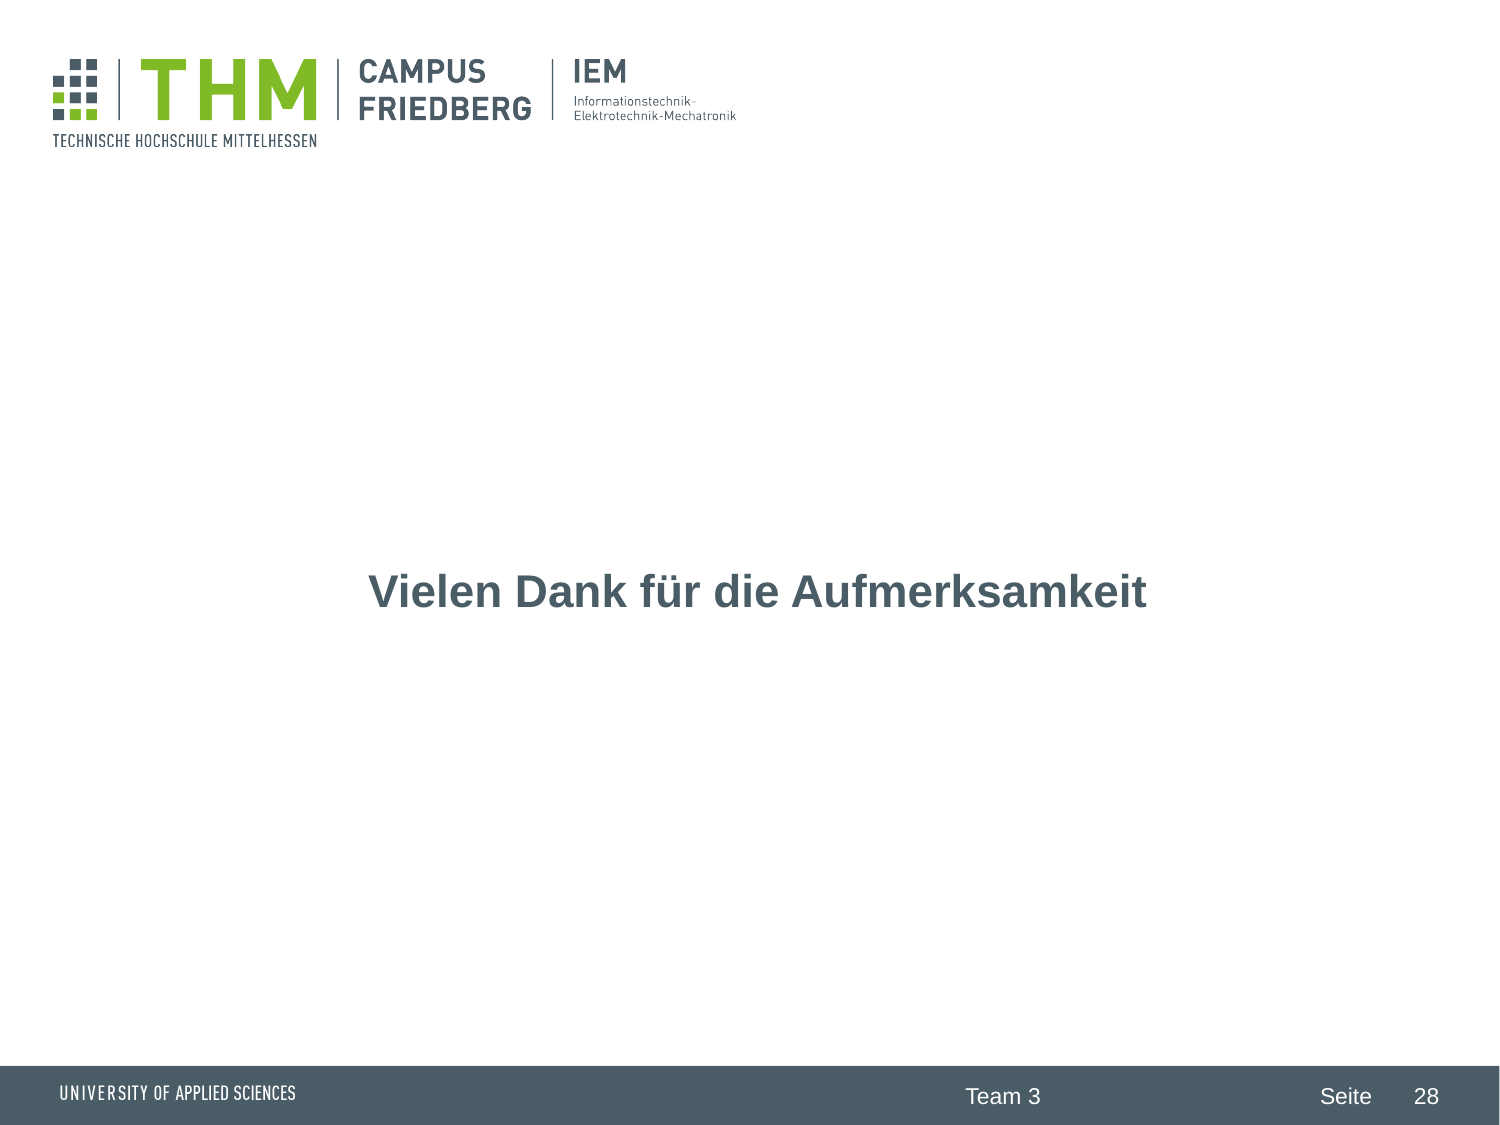

# Vielen Dank für die Aufmerksamkeit
28